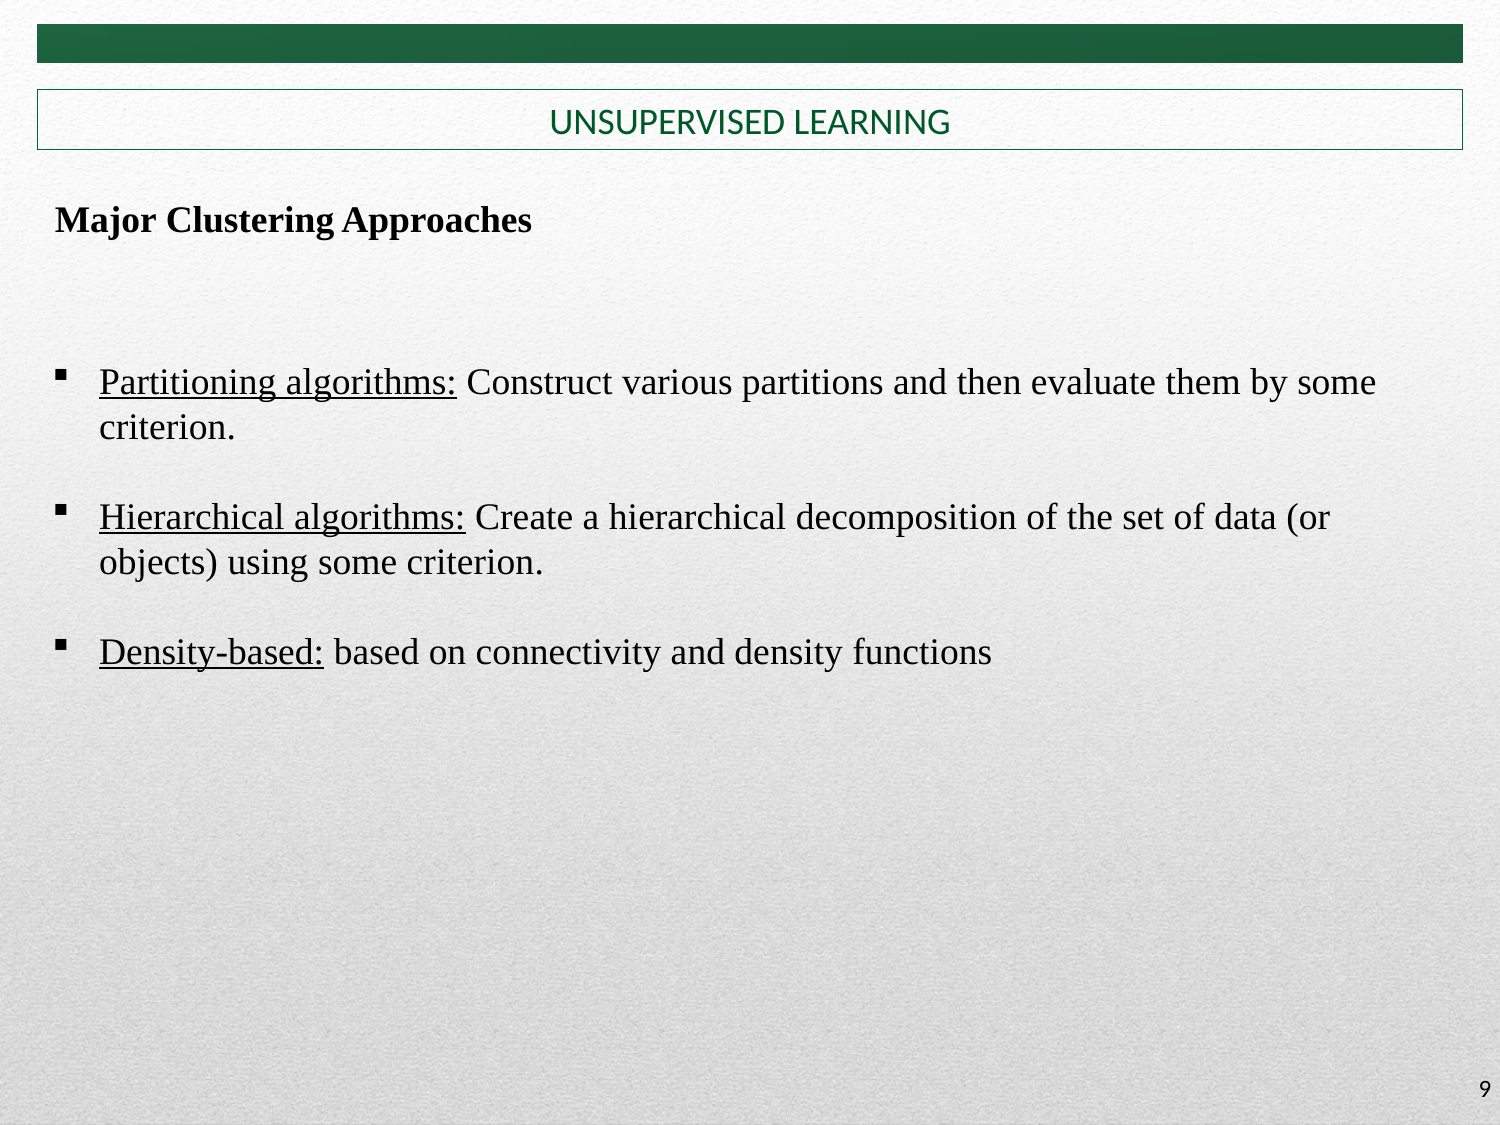

# UNSUPERVISED LEARNING
Major Clustering Approaches
Partitioning algorithms: Construct various partitions and then evaluate them by some criterion.

Hierarchical algorithms: Create a hierarchical decomposition of the set of data (or objects) using some criterion.

Density-based: based on connectivity and density functions
9